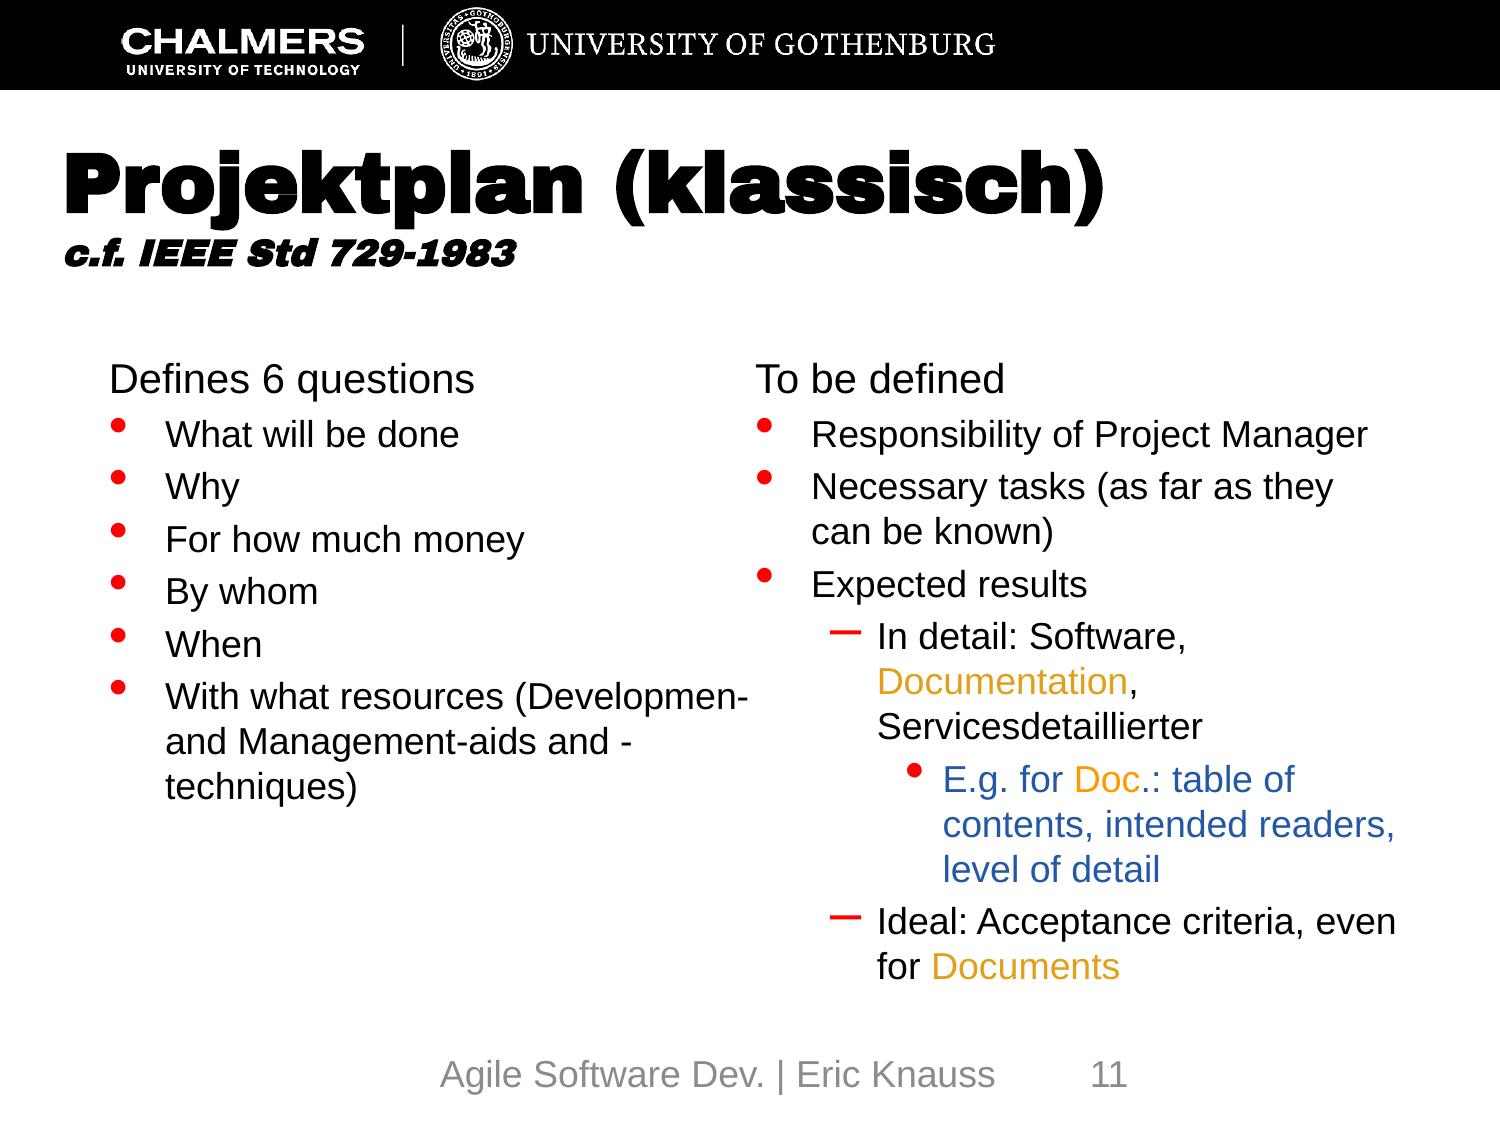

# Projektplan (klassisch) c.f. IEEE Std 729-1983
Defines 6 questions
What will be done
Why
For how much money
By whom
When
With what resources (Developmen- and Management-aids and -techniques)

To be defined
Responsibility of Project Manager
Necessary tasks (as far as they can be known)
Expected results
In detail: Software, Documentation, Servicesdetaillierter
E.g. for Doc.: table of contents, intended readers, level of detail
Ideal: Acceptance criteria, even for Documents
Agile Software Dev. | Eric Knauss
11